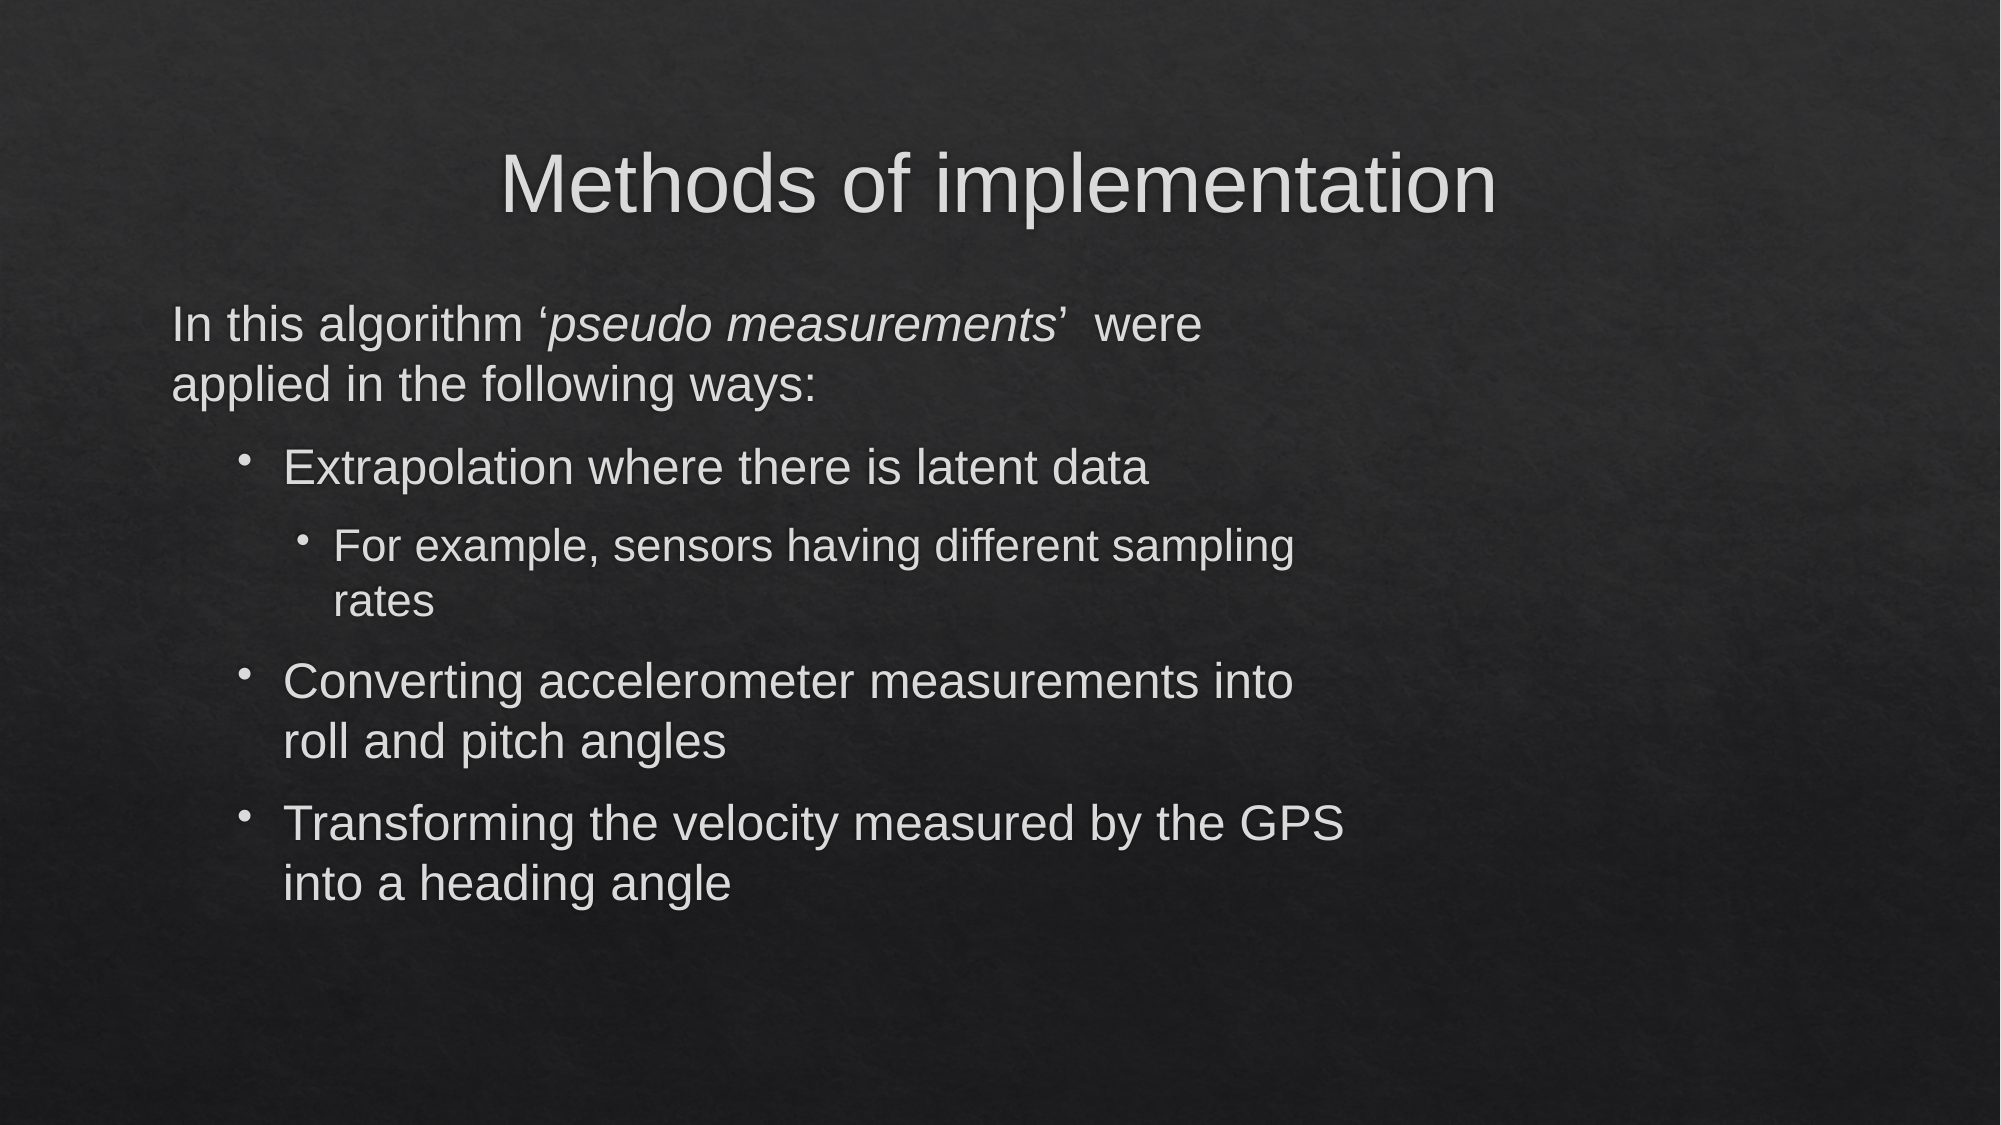

# Methods of implementation
In this algorithm ‘pseudo measurements’  were applied in the following ways:
Extrapolation where there is latent data
For example, sensors having different sampling rates
Converting accelerometer measurements into roll and pitch angles
Transforming the velocity measured by the GPS into a heading angle